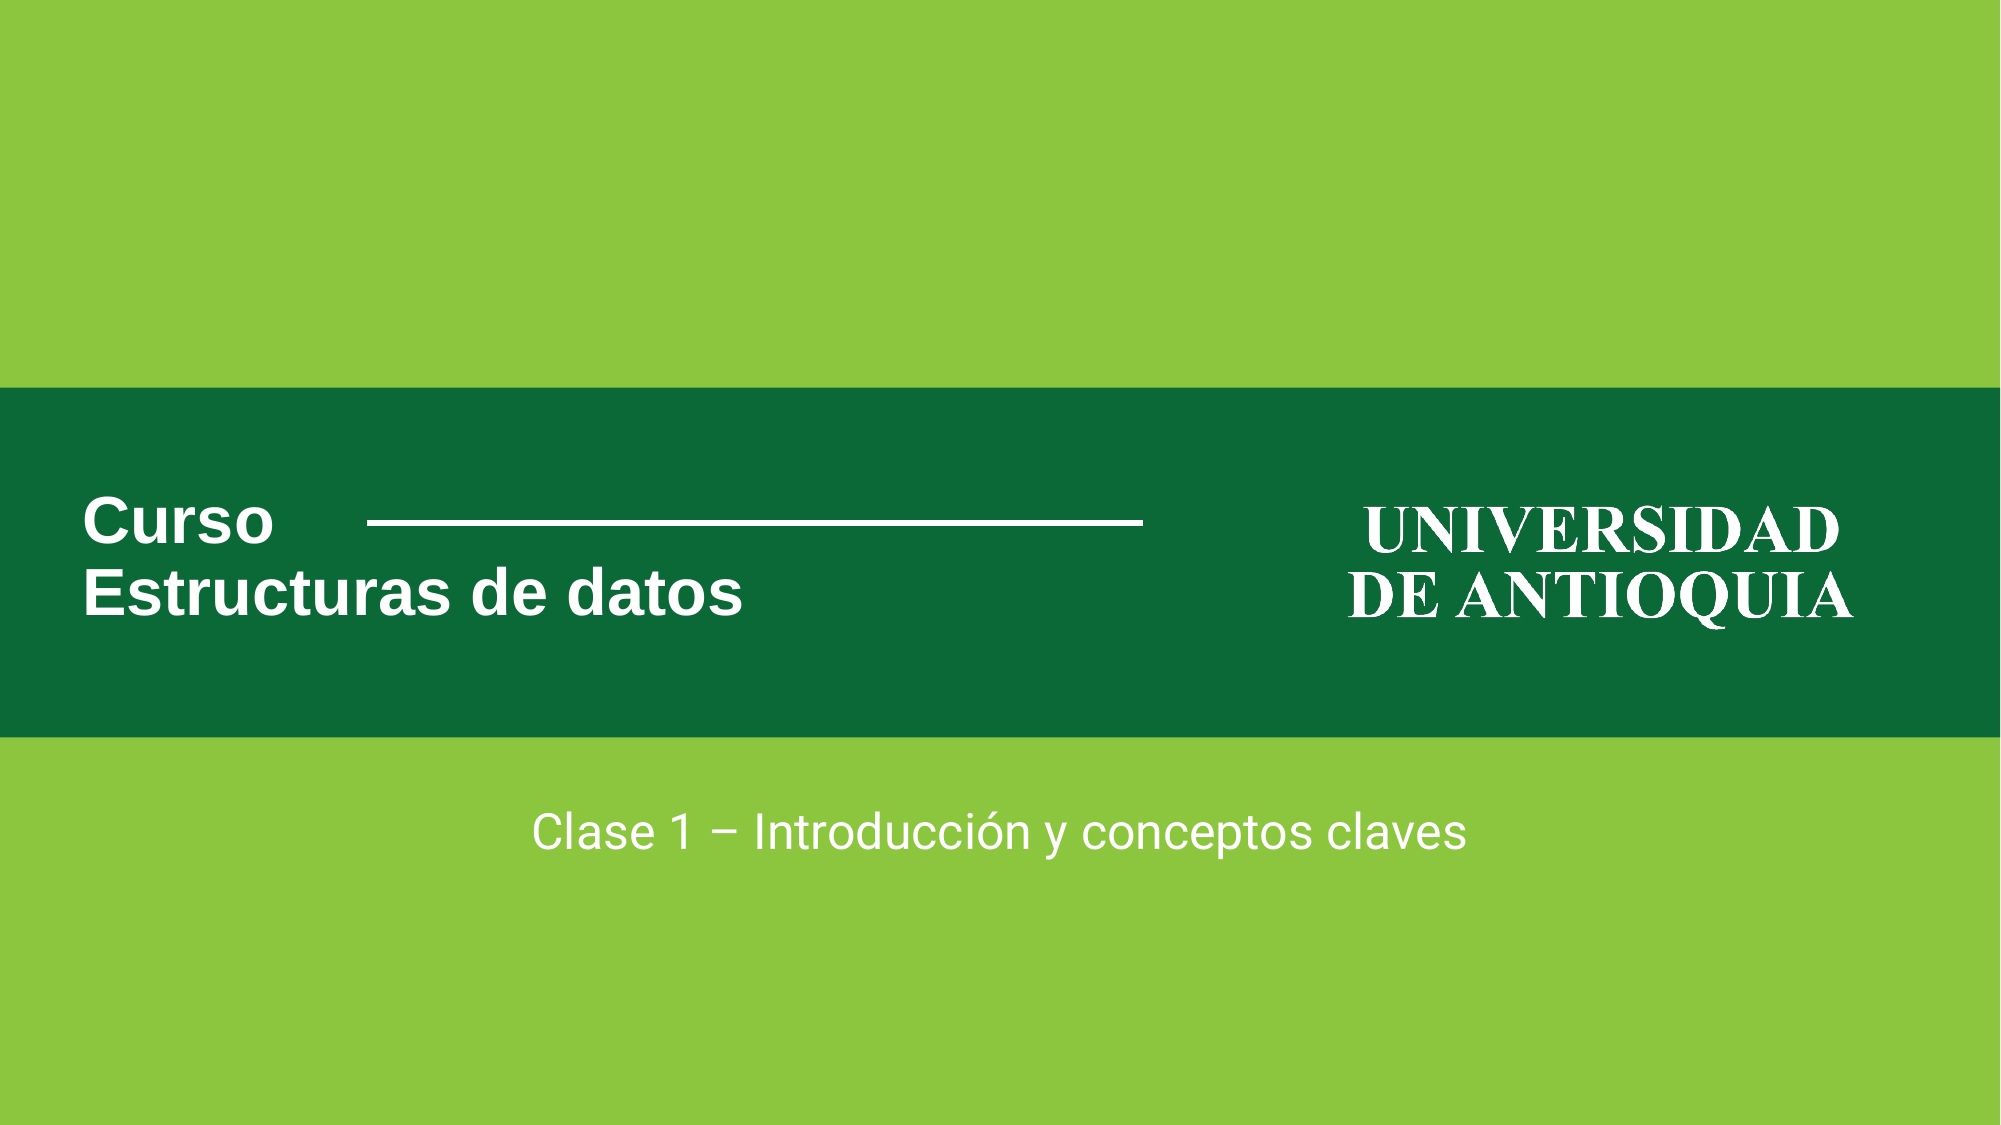

# Curso
Estructuras de datos
Clase 1 – Introducción y conceptos claves